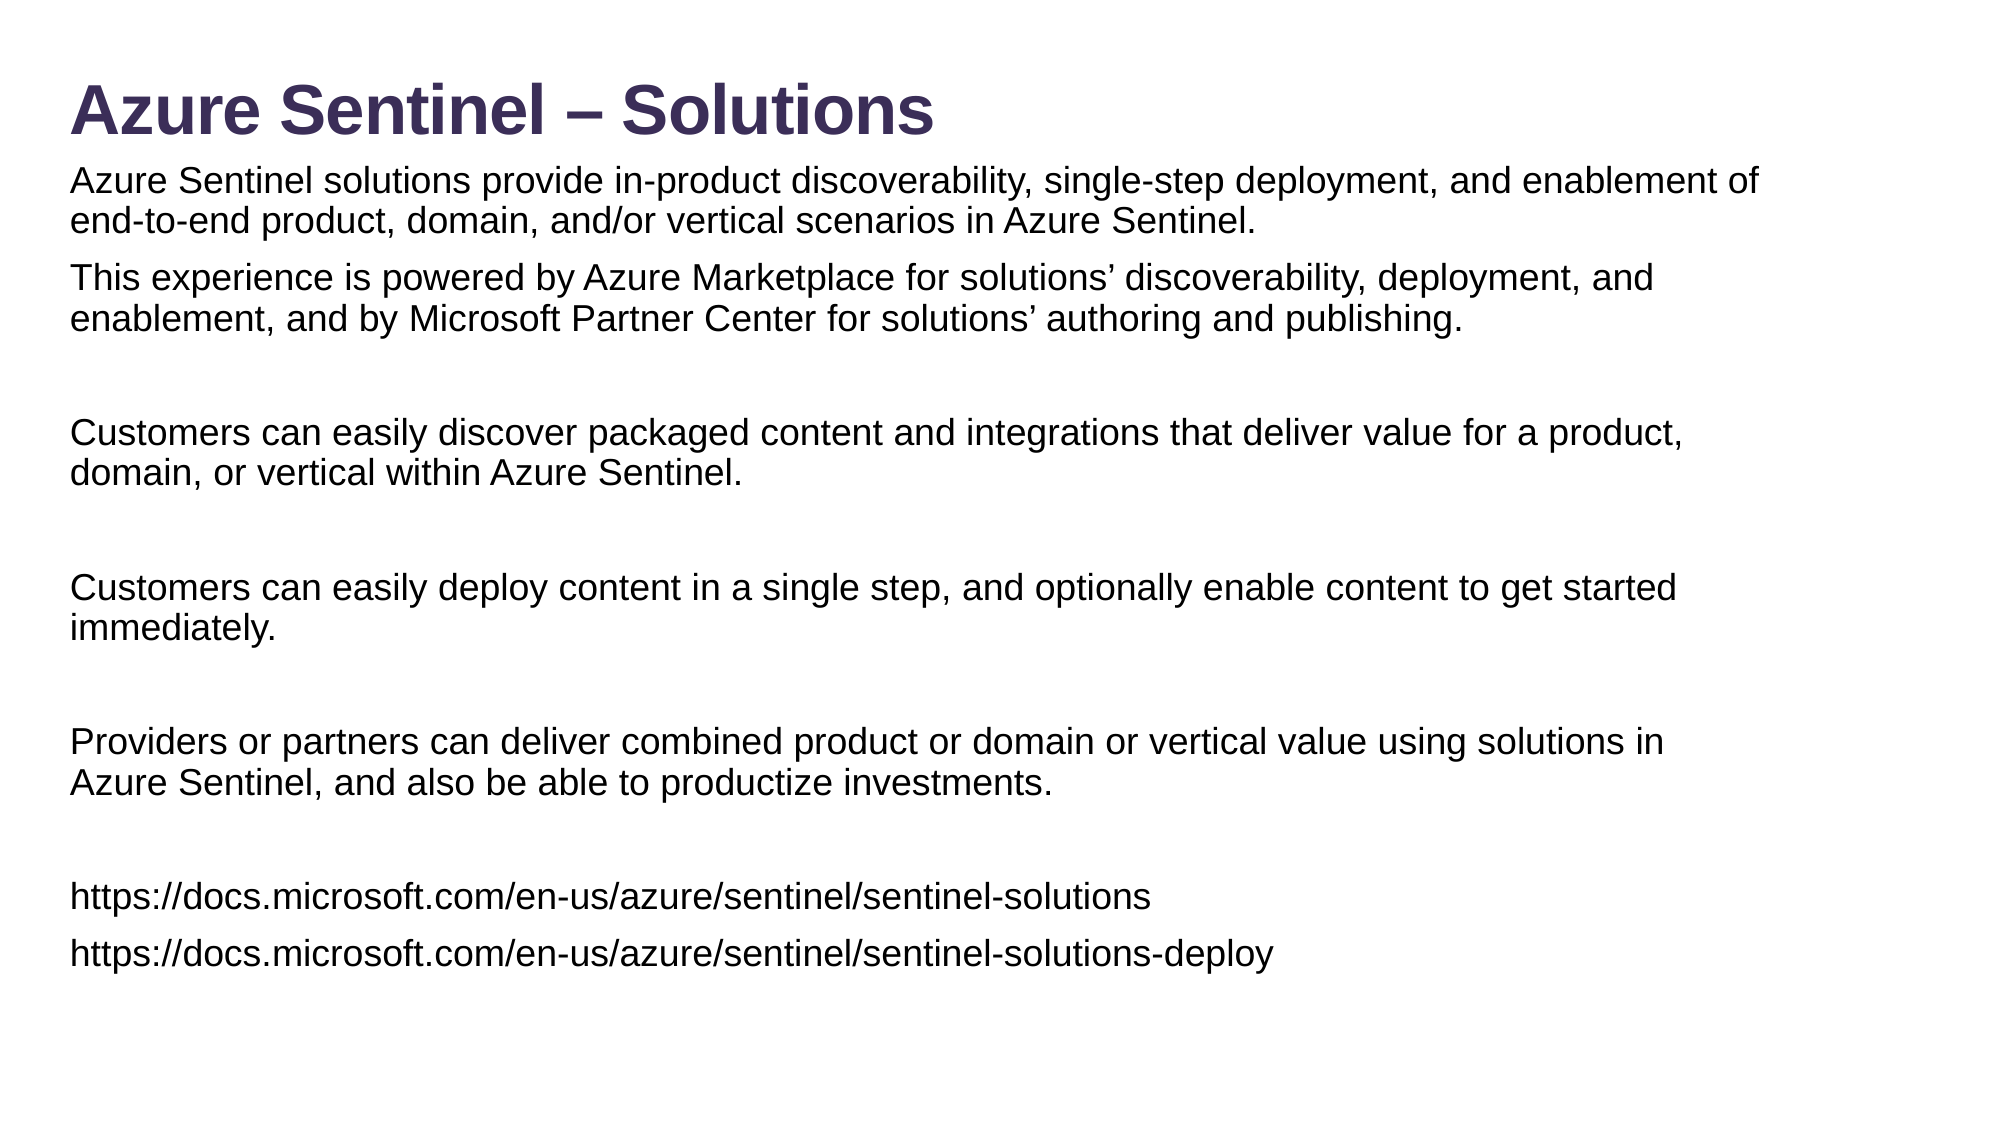

# Azure Sentinel – Solutions
Azure Sentinel solutions provide in-product discoverability, single-step deployment, and enablement of end-to-end product, domain, and/or vertical scenarios in Azure Sentinel.
This experience is powered by Azure Marketplace for solutions’ discoverability, deployment, and enablement, and by Microsoft Partner Center for solutions’ authoring and publishing.

Customers can easily discover packaged content and integrations that deliver value for a product, domain, or vertical within Azure Sentinel.

Customers can easily deploy content in a single step, and optionally enable content to get started immediately.

Providers or partners can deliver combined product or domain or vertical value using solutions in Azure Sentinel, and also be able to productize investments.

https://docs.microsoft.com/en-us/azure/sentinel/sentinel-solutions
https://docs.microsoft.com/en-us/azure/sentinel/sentinel-solutions-deploy